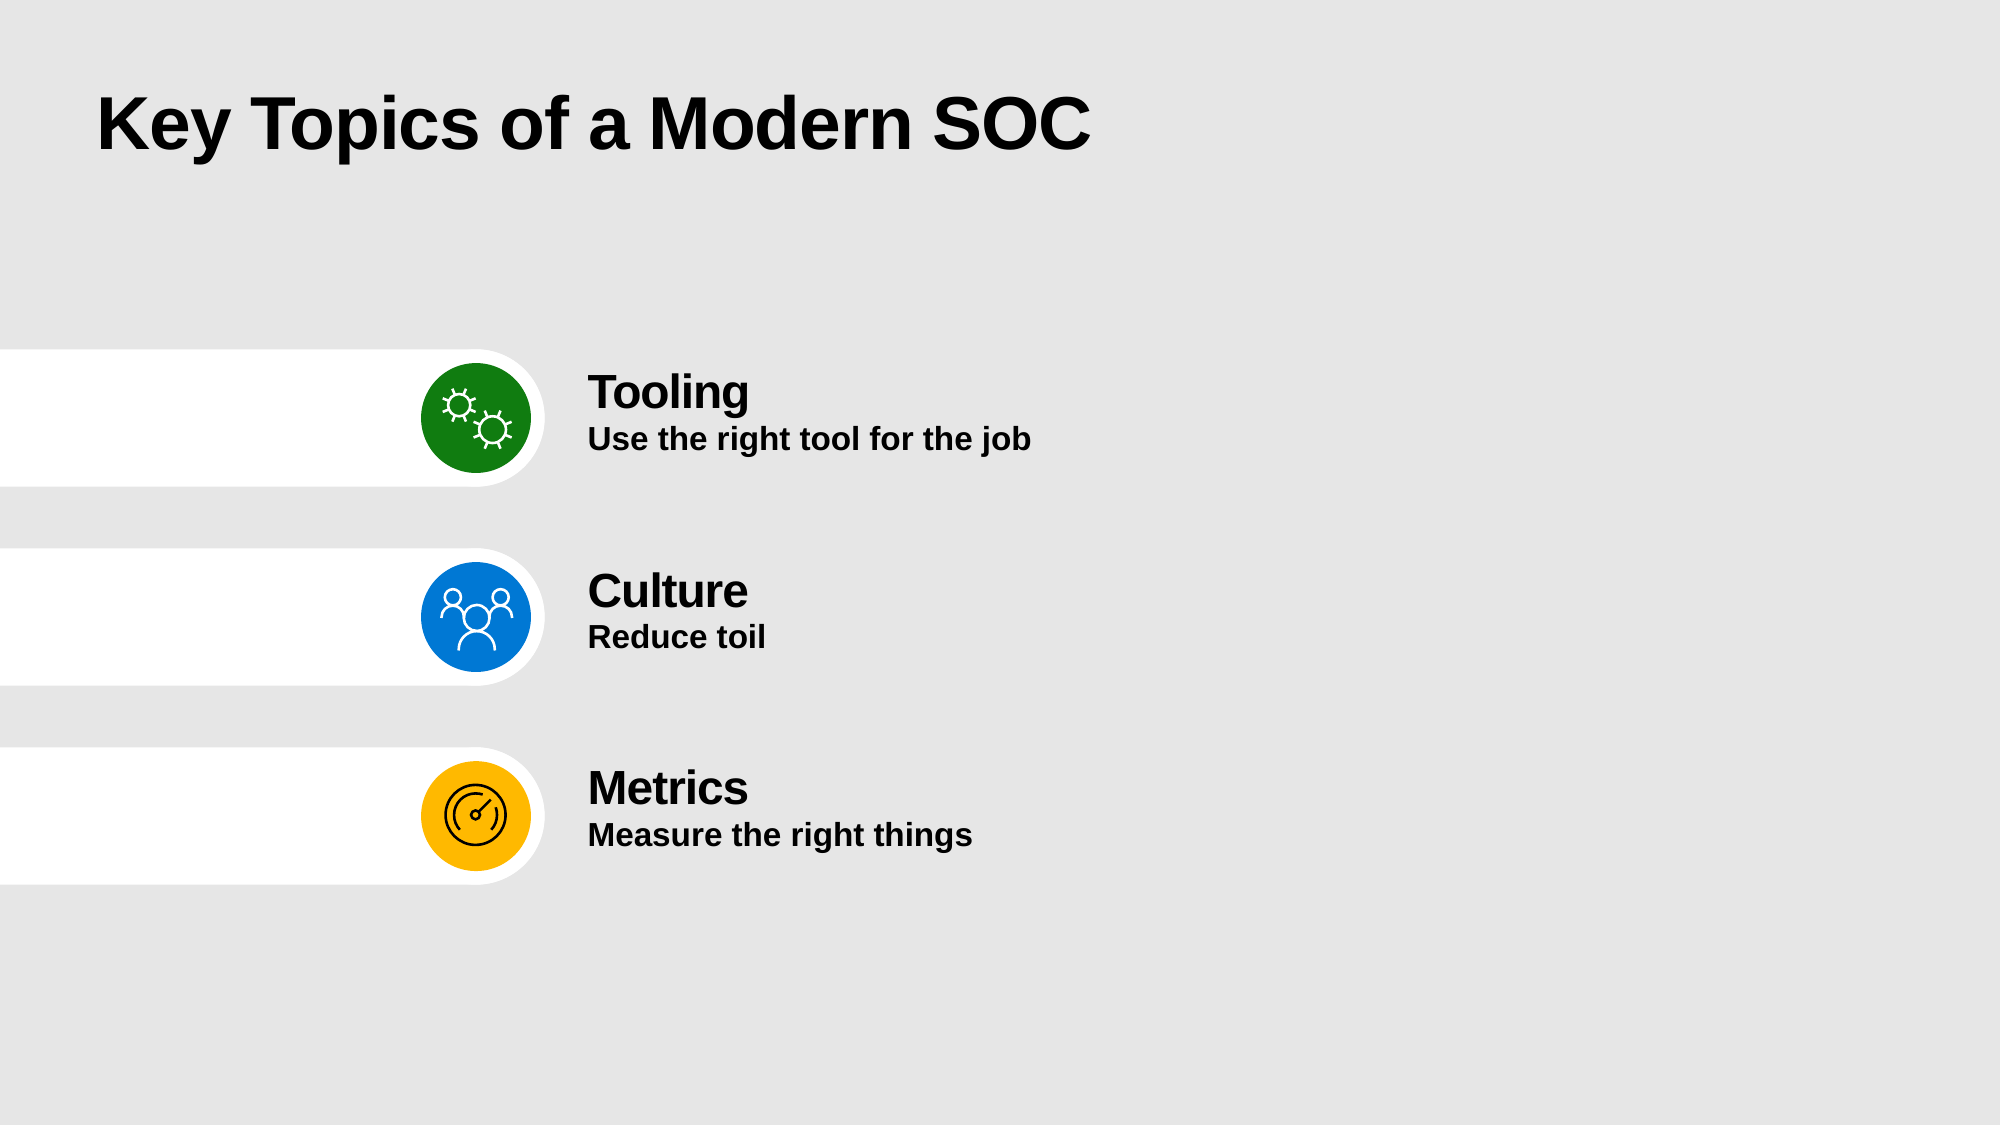

# Key Topics of a Modern SOC

Tooling
Use the right tool for the job

Culture
Reduce toil

Metrics
Measure the right things